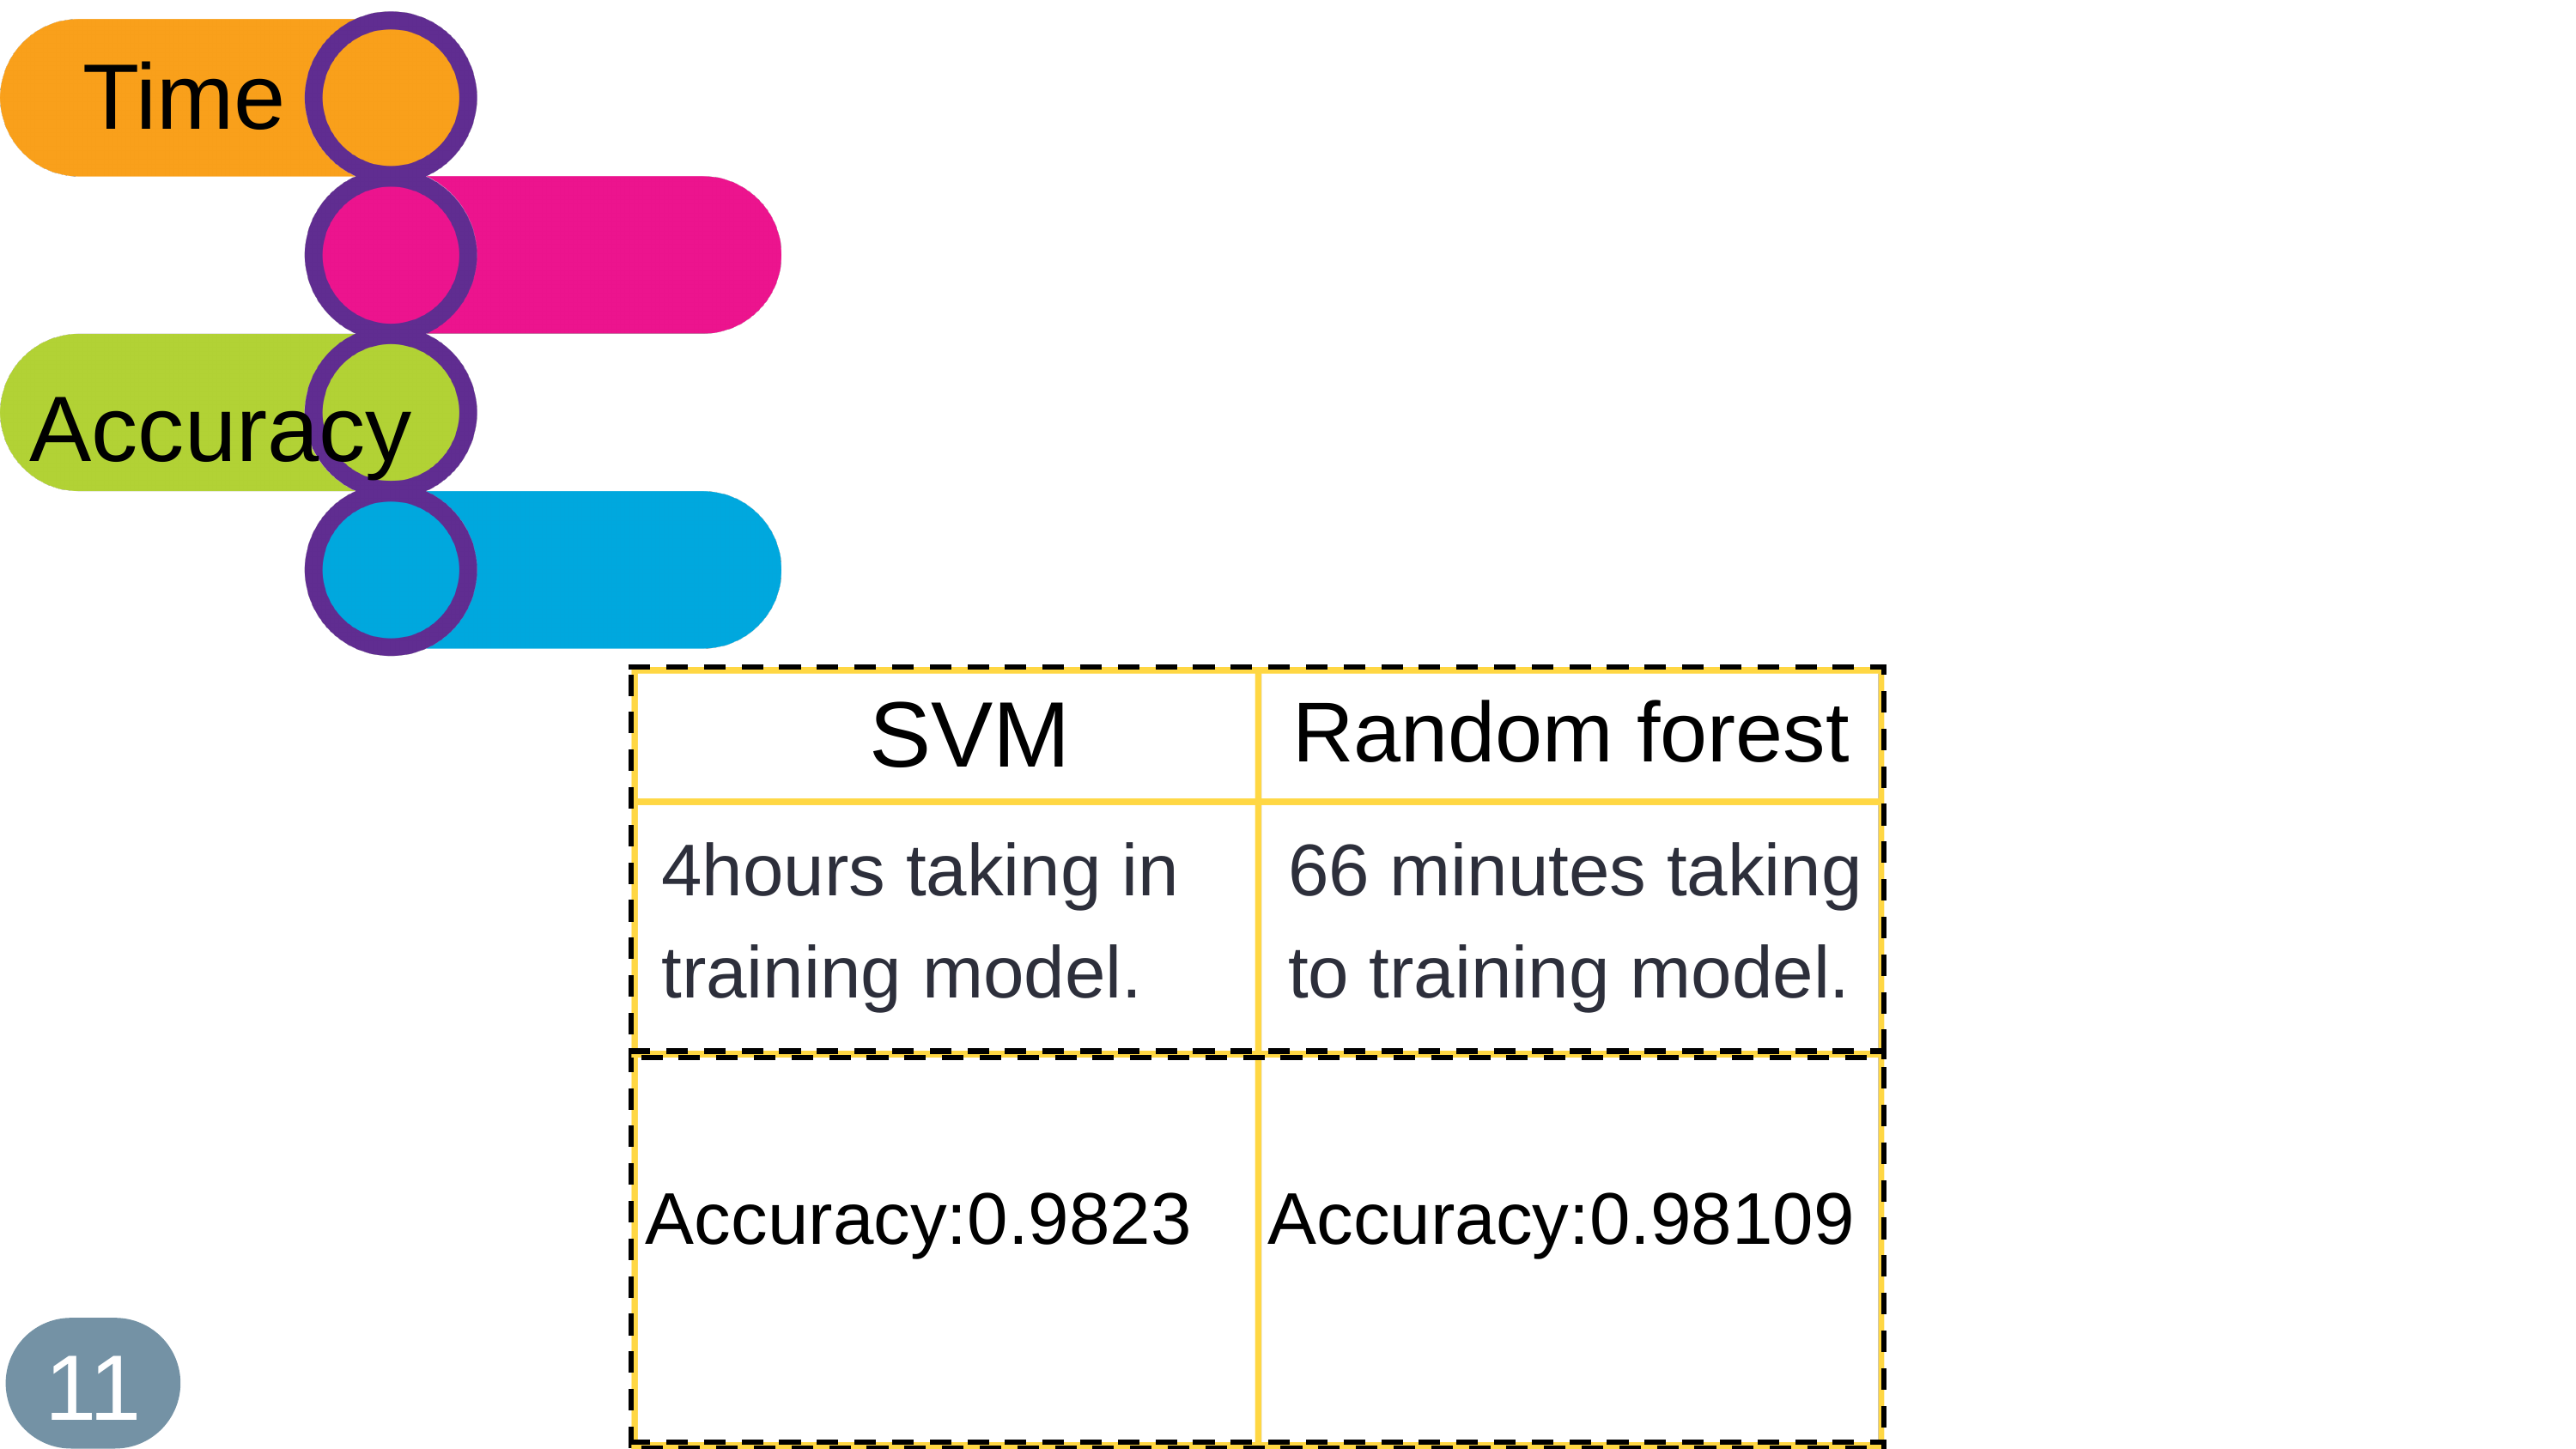

Time
Accuracy
SVM
Random forest

4hours taking in training model.
66 minutes taking to training model.

Accuracy:0.9823
Accuracy:0.98109
11